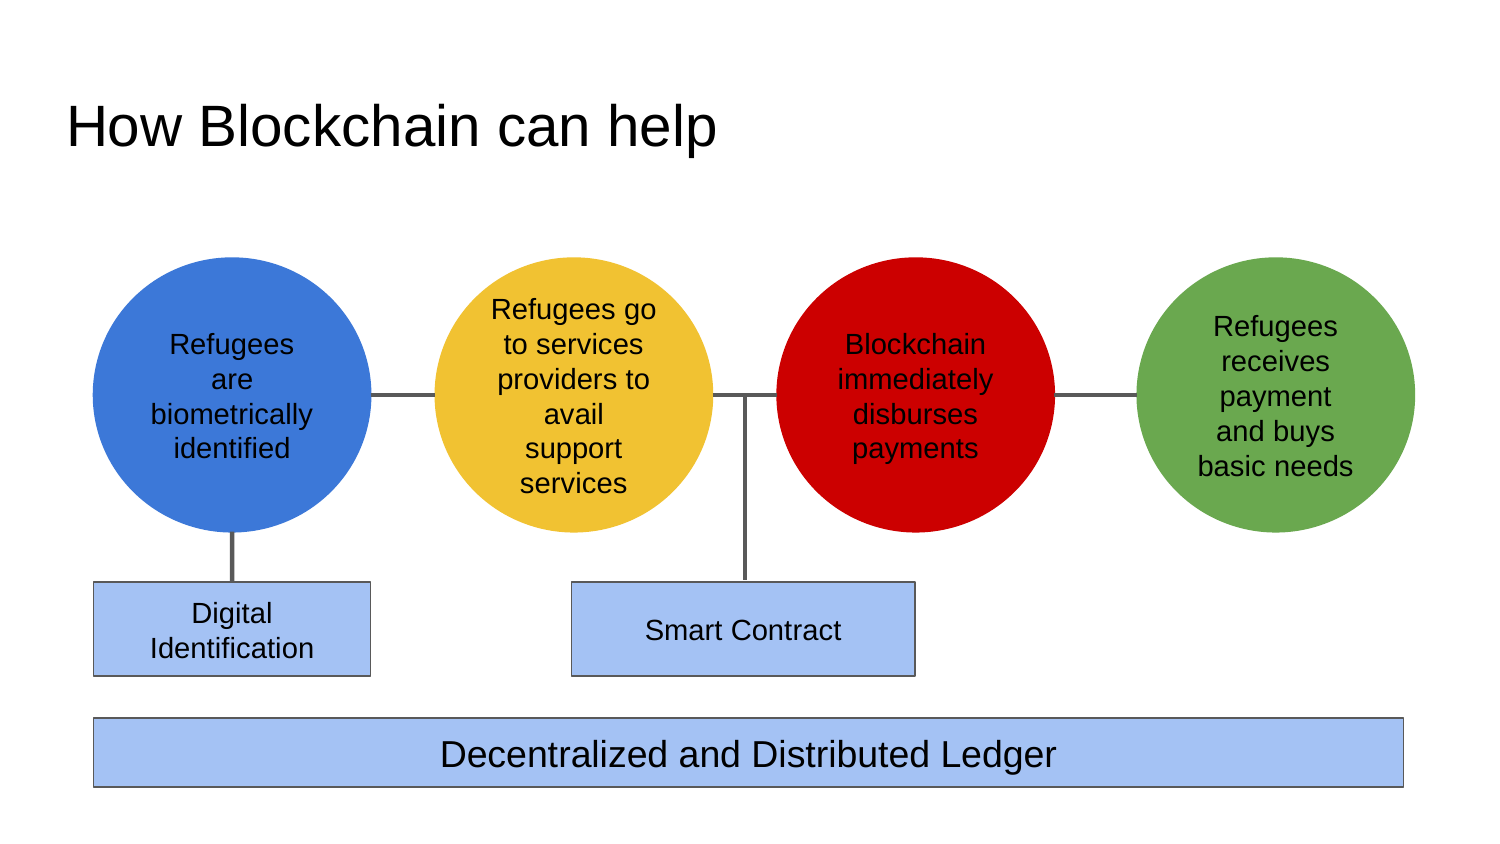

# How Blockchain can help

Refugees are biometrically identified
Refugees go to services providers to avail support services
Blockchain immediately disburses payments
Refugees receives payment and buys basic needs
Digital Identification
Smart Contract
Decentralized and Distributed Ledger